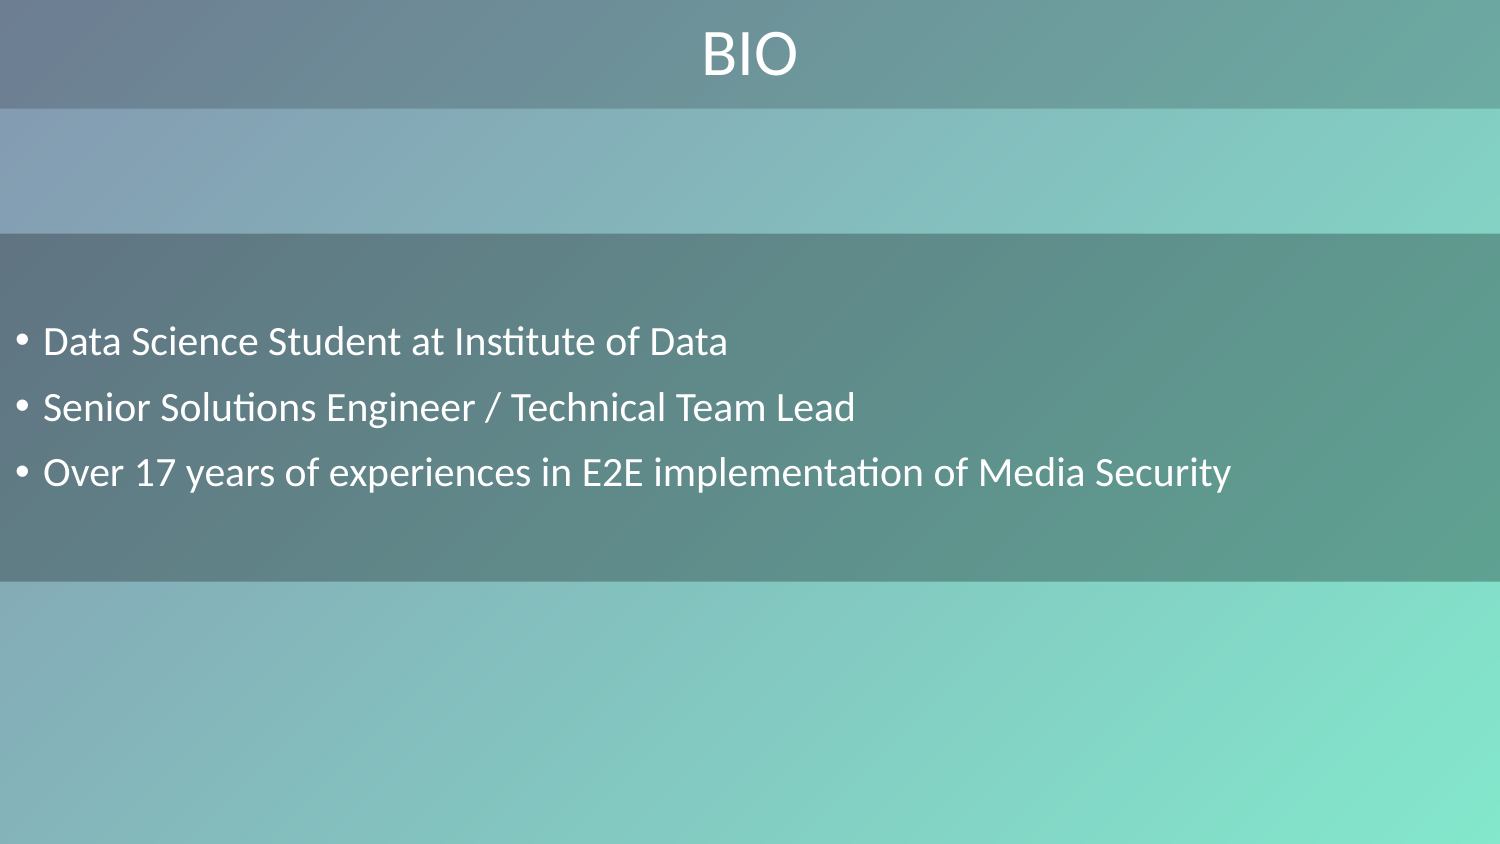

# BIO
Data Science Student at Institute of Data
Senior Solutions Engineer / Technical Team Lead
Over 17 years of experiences in E2E implementation of Media Security